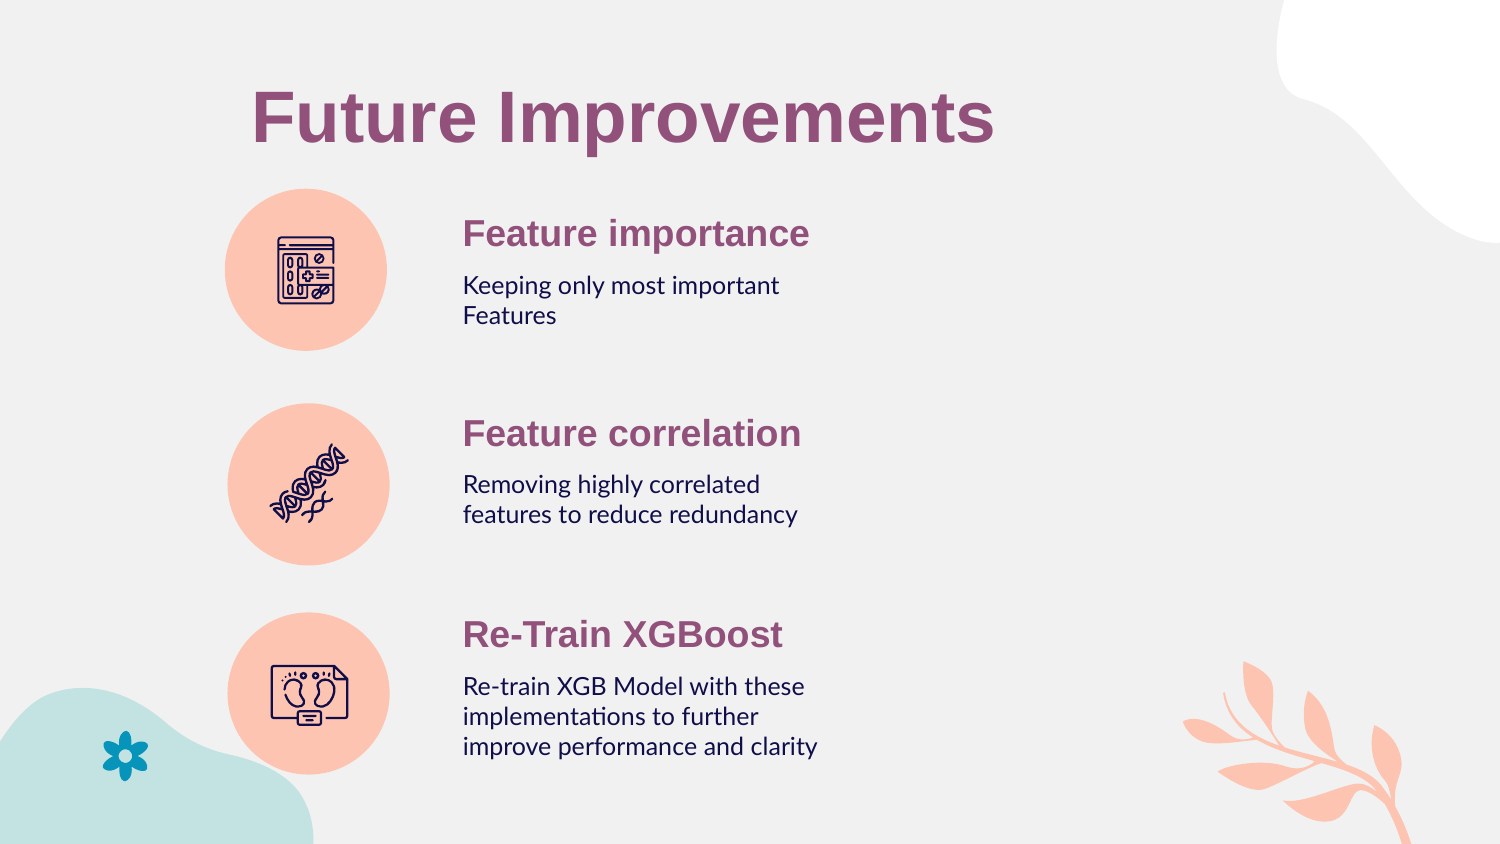

# Future Improvements

Feature importance

Keeping only most important Features
Feature correlation

Removing highly correlated features to reduce redundancy
Re-Train XGBoost

Re-train XGB Model with these implementations to further improve performance and clarity